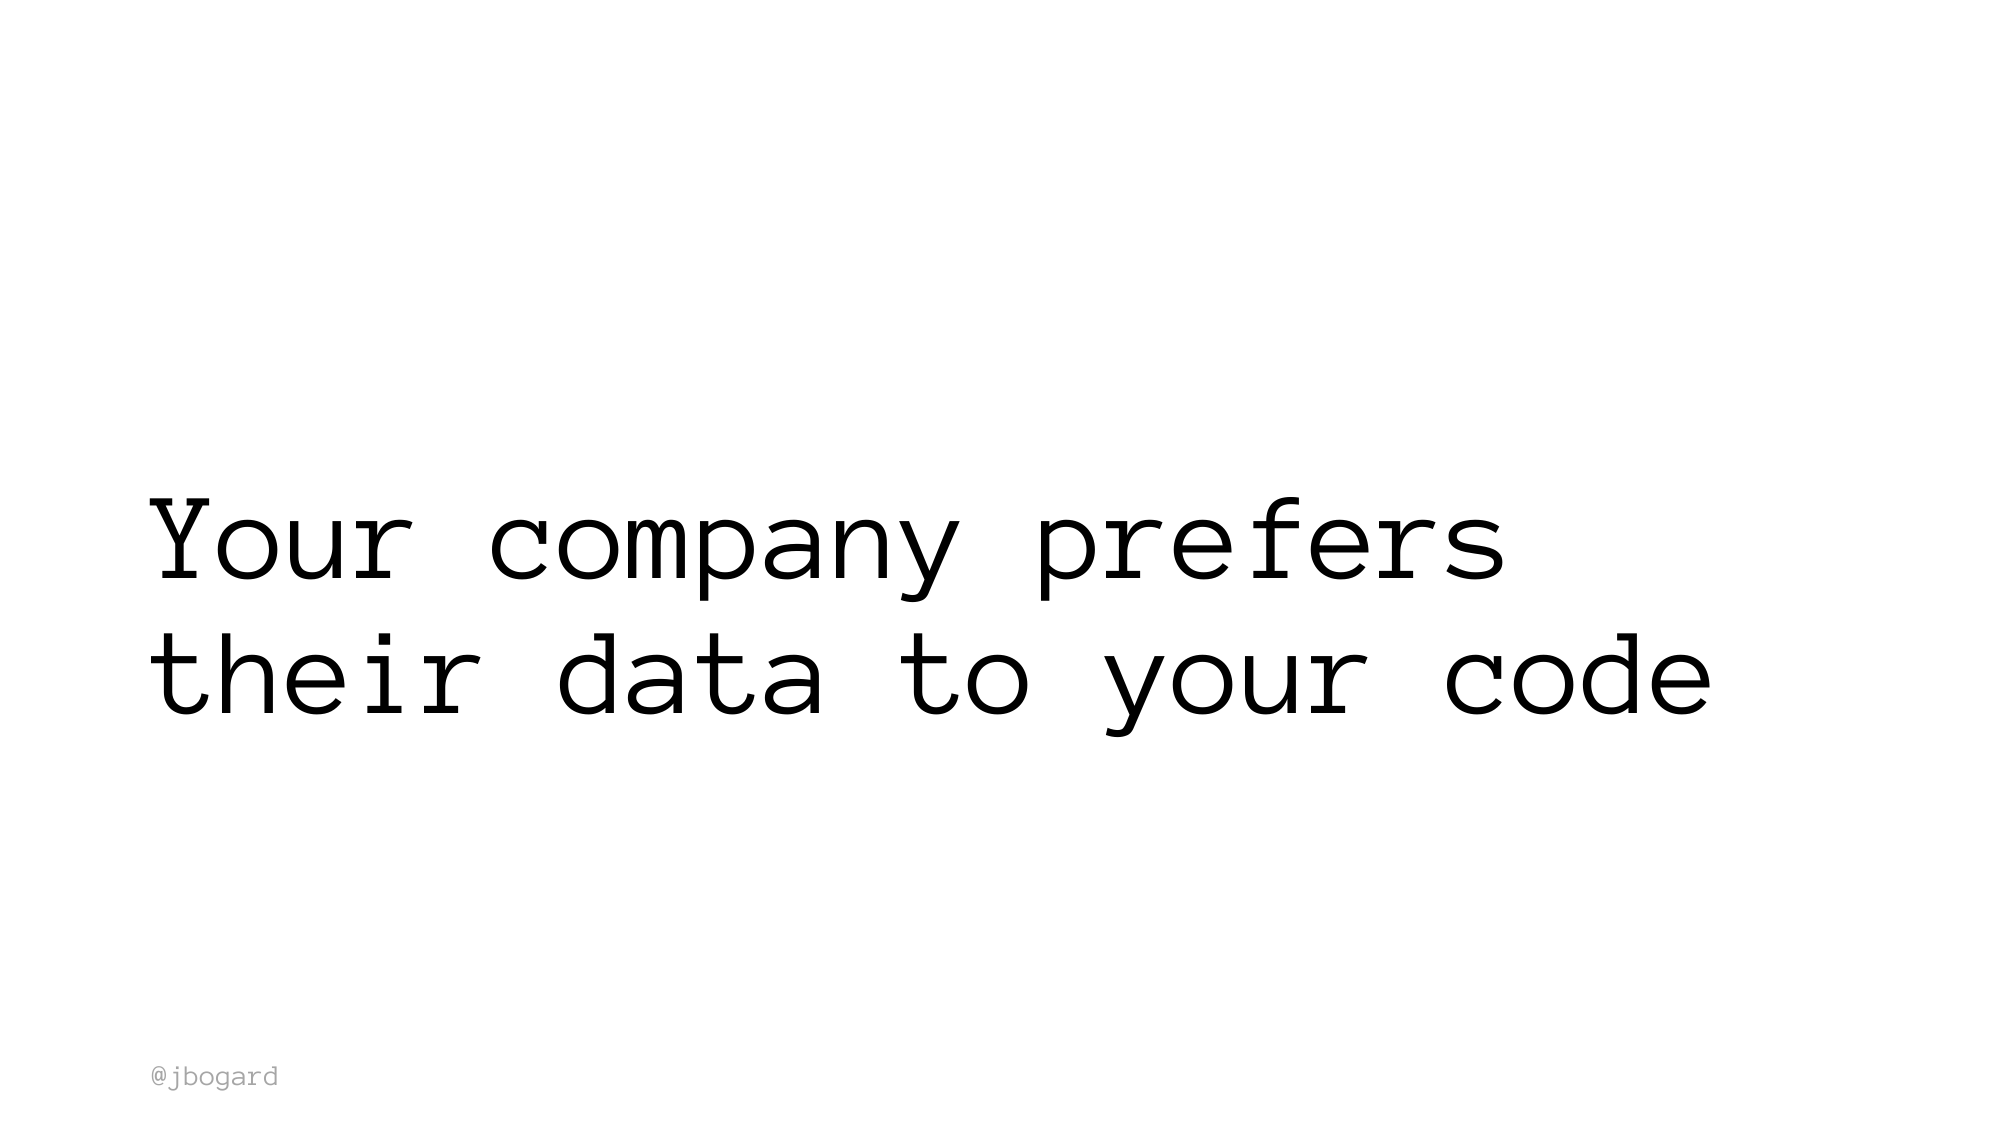

# Your company prefers their data to your code